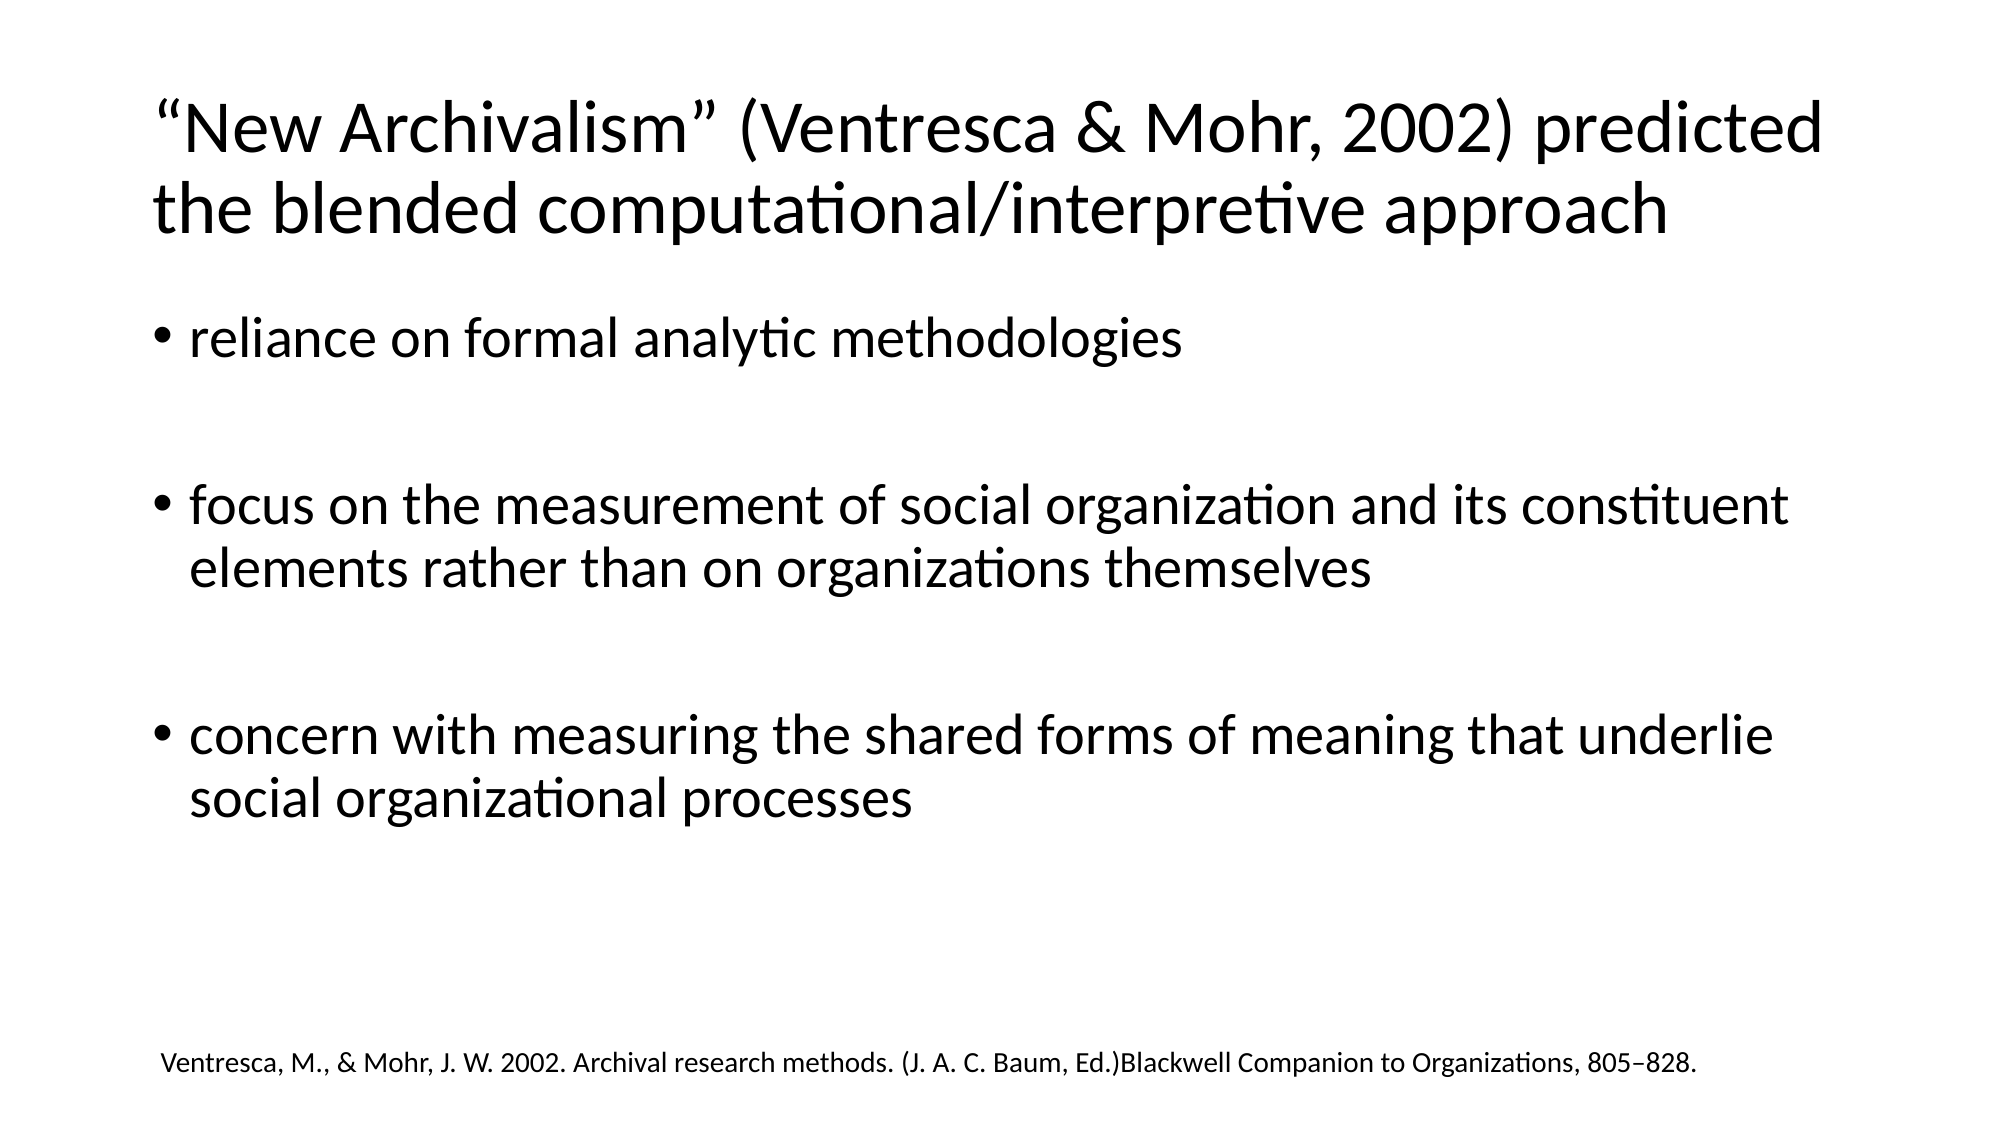

# “New Archivalism” (Ventresca & Mohr, 2002) predicted the blended computational/interpretive approach
reliance on formal analytic methodologies

focus on the measurement of social organization and its constituent elements rather than on organizations themselves

concern with measuring the shared forms of meaning that underlie social organizational processes
Ventresca, M., & Mohr, J. W. 2002. Archival research methods. (J. A. C. Baum, Ed.)Blackwell Companion to Organizations, 805–828.